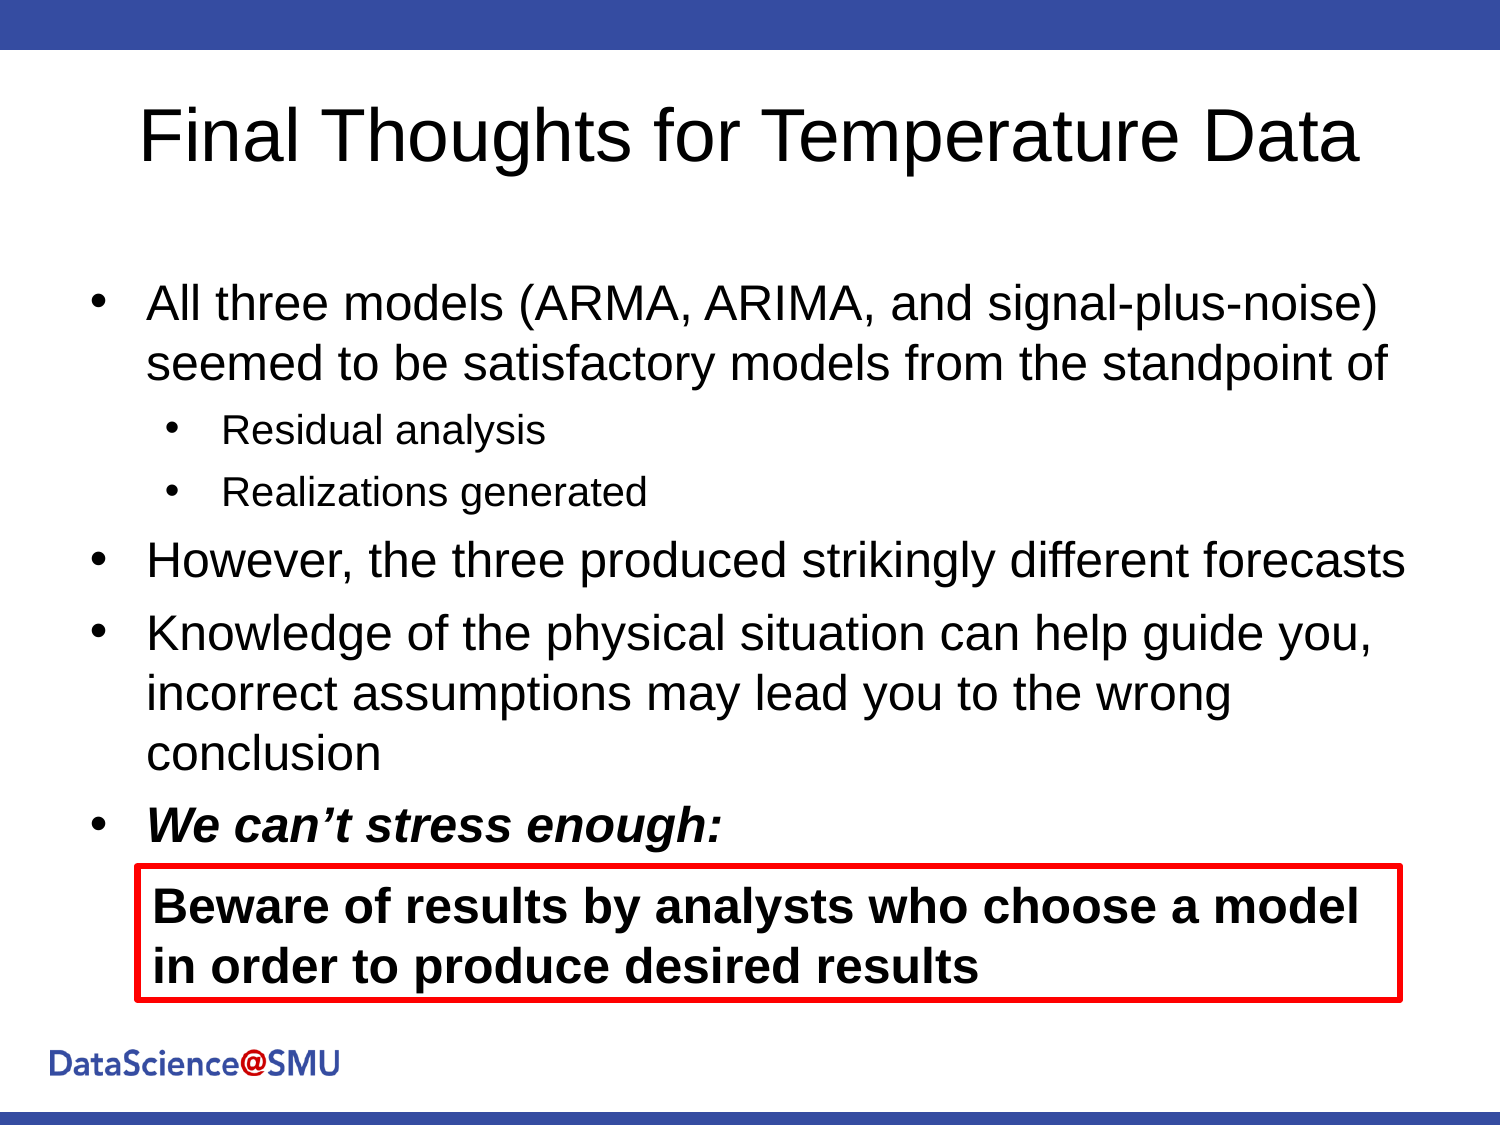

# Final Thoughts for Temperature Data
All three models (ARMA, ARIMA, and signal-plus-noise) seemed to be satisfactory models from the standpoint of
Residual analysis
Realizations generated
However, the three produced strikingly different forecasts
Knowledge of the physical situation can help guide you, incorrect assumptions may lead you to the wrong conclusion
We can’t stress enough:
Beware of results by analysts who choose a model in order to produce desired results